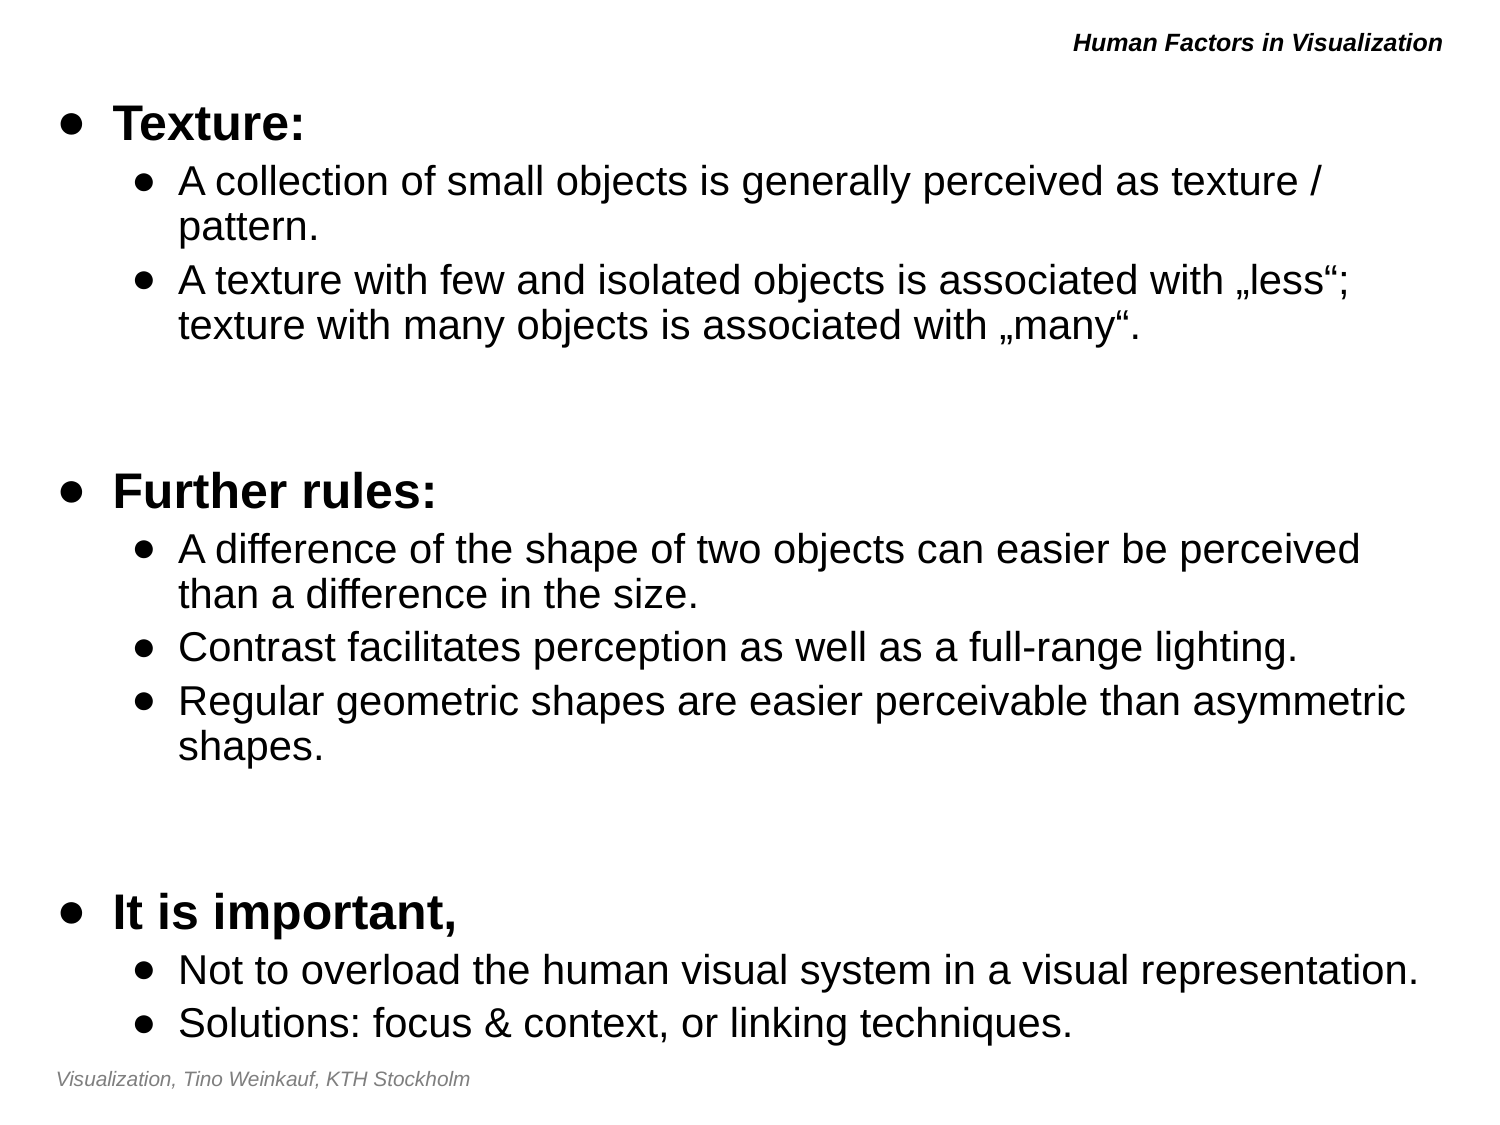

# Human Factors in Visualization
Texture:
A collection of small objects is generally perceived as texture / pattern.
A texture with few and isolated objects is associated with „less“; texture with many objects is associated with „many“.

Further rules:
A difference of the shape of two objects can easier be perceived than a difference in the size.
Contrast facilitates perception as well as a full-range lighting.
Regular geometric shapes are easier perceivable than asymmetric shapes.

It is important,
Not to overload the human visual system in a visual representation.
Solutions: focus & context, or linking techniques.